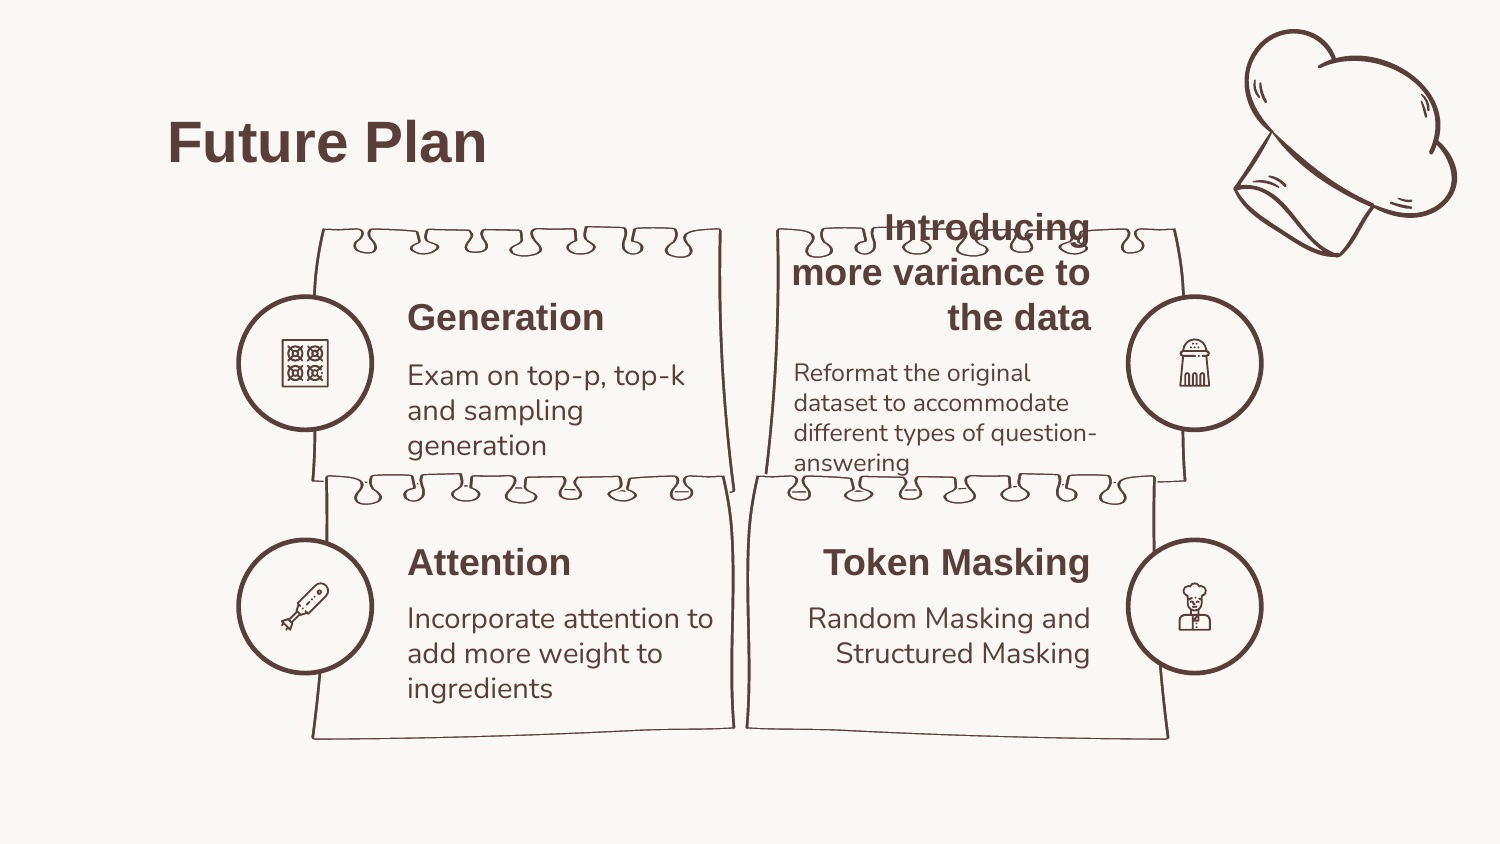

# Future Plan

Generation
Introducing more variance to the data

Exam on top-p, top-k and sampling generation

Reformat the original dataset to accommodate different types of question-answering

Attention
Token Masking

Incorporate attention to add more weight to ingredients

Random Masking and Structured Masking